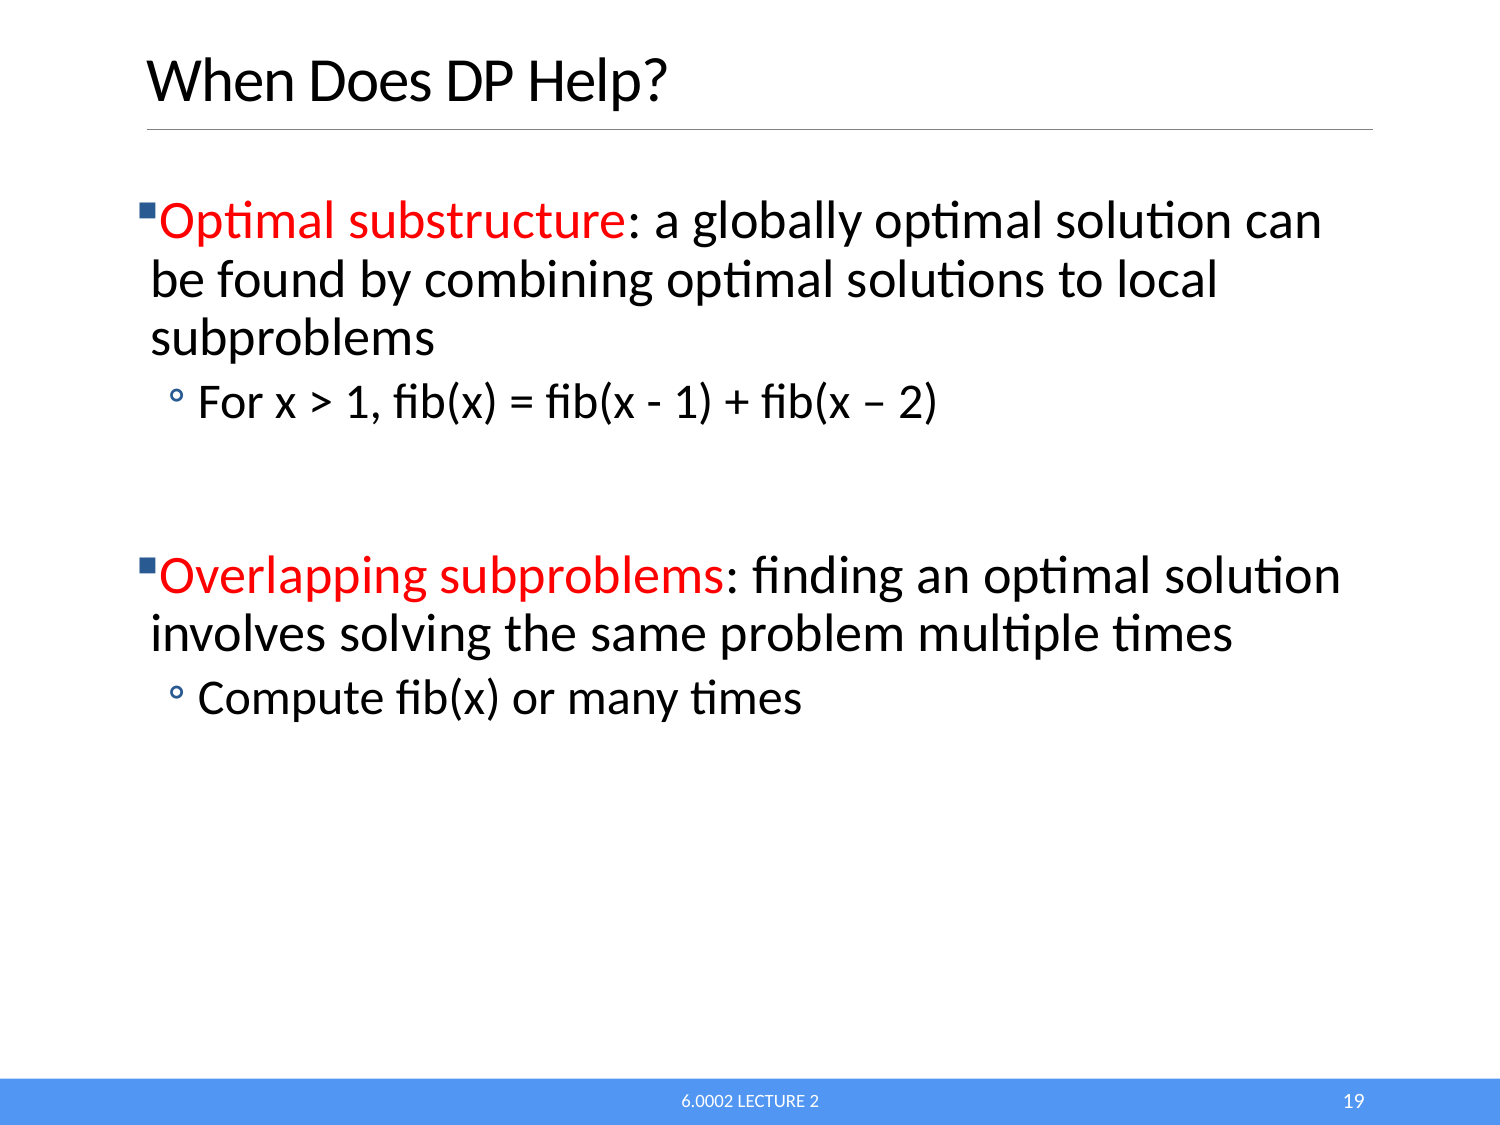

# When Does DP Help?
Optimal substructure: a globally optimal solution can be found by combining optimal solutions to local subproblems
For x > 1, fib(x) = fib(x - 1) + fib(x – 2)

Overlapping subproblems: finding an optimal solution involves solving the same problem multiple times
Compute fib(x) or many times

6.0002 Lecture 2
19